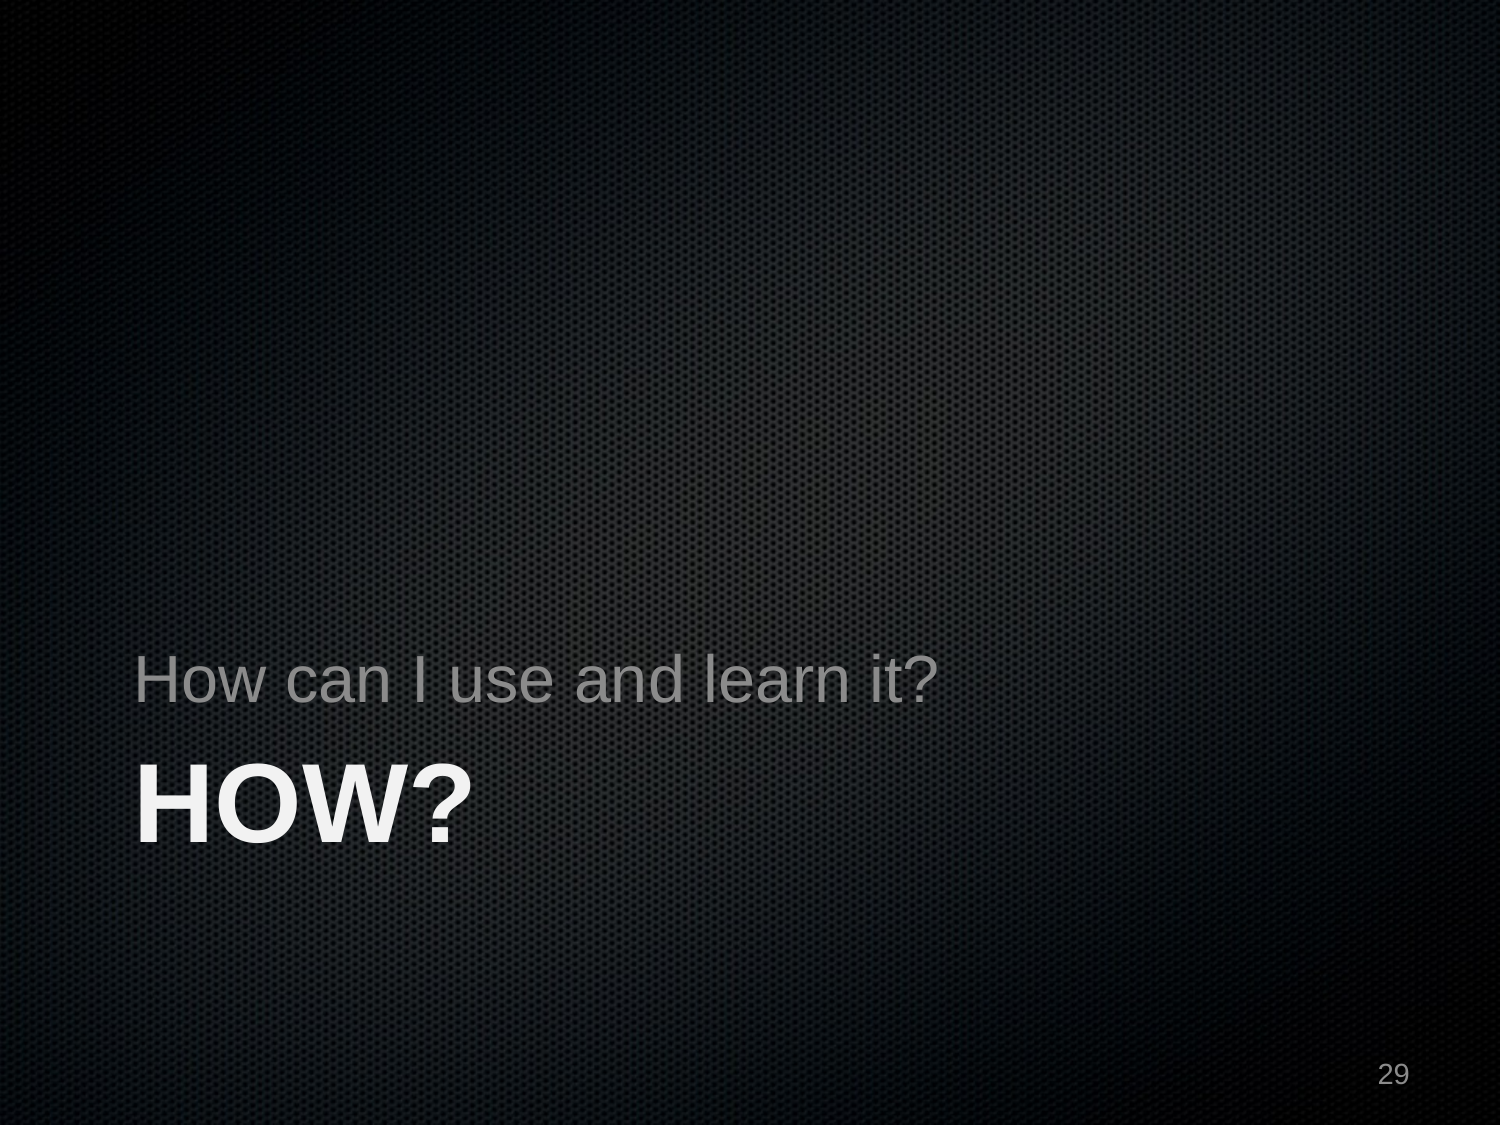

How can I use and learn it?
# How?
29